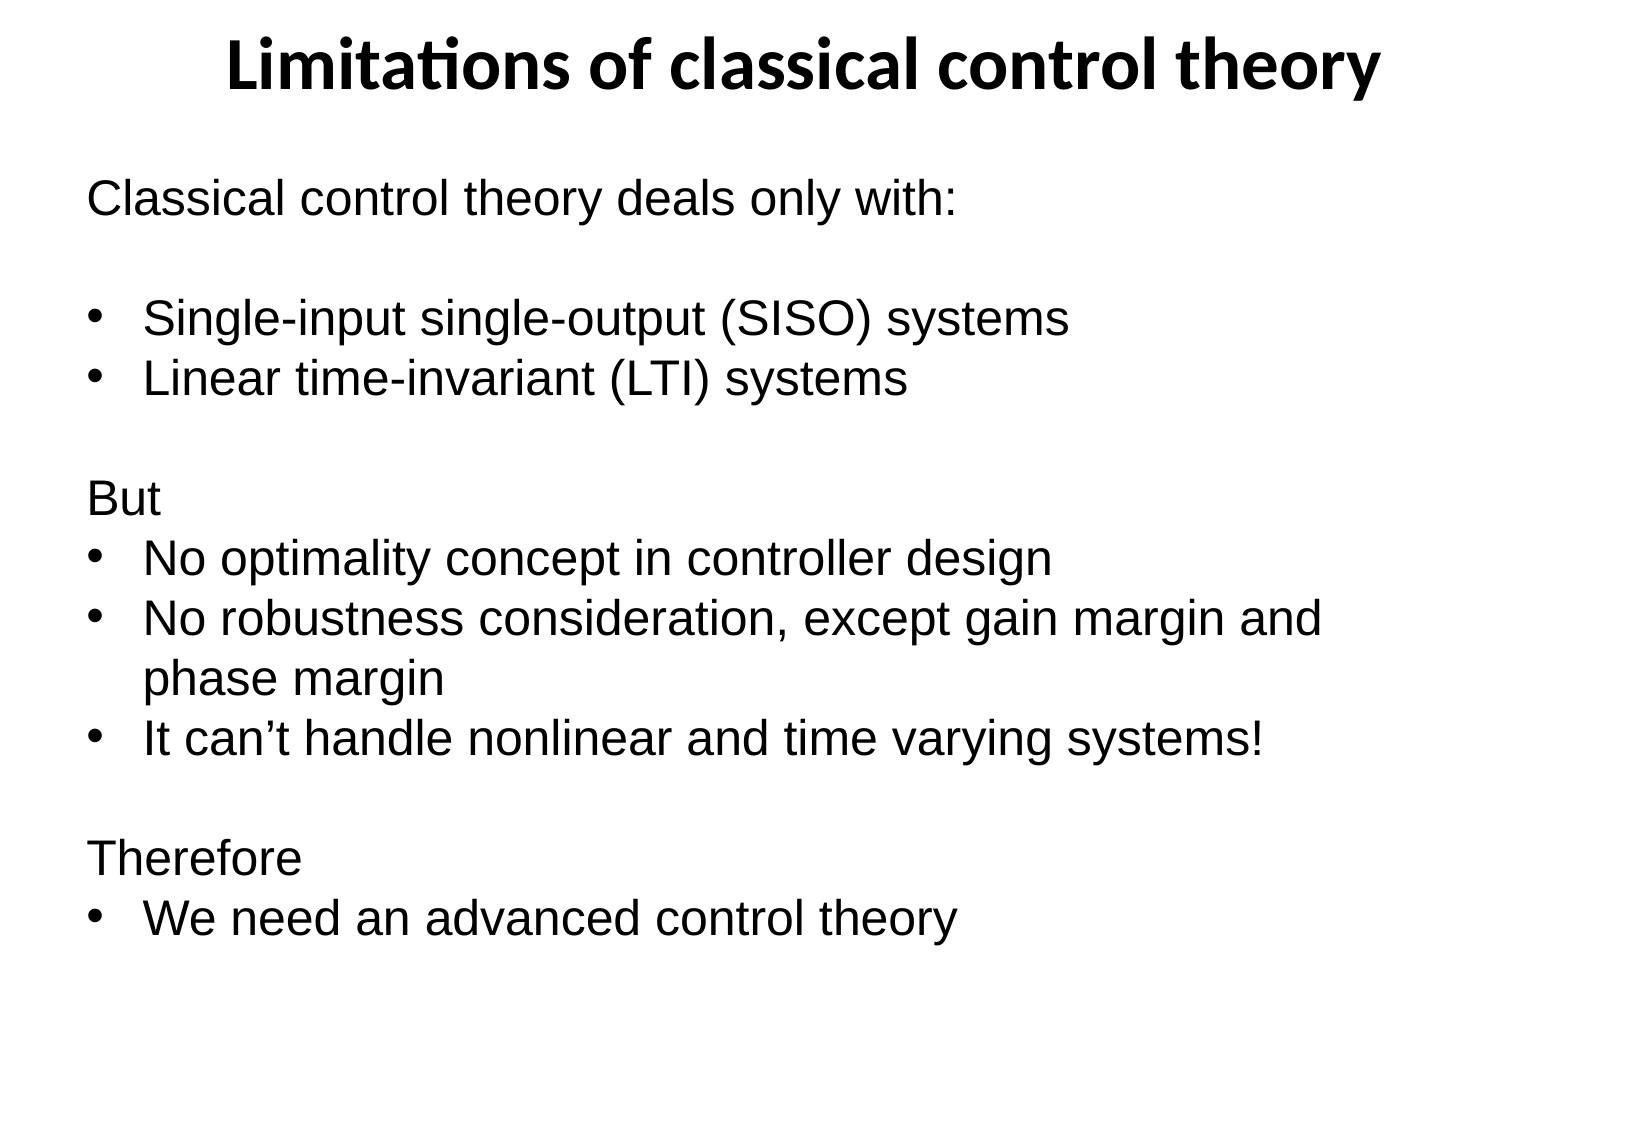

Limitations of classical control theory
Classical control theory deals only with:

Single-input single-output (SISO) systems
Linear time-invariant (LTI) systems

But
No optimality concept in controller design
No robustness consideration, except gain margin and phase margin
It can’t handle nonlinear and time varying systems!

Therefore
We need an advanced control theory